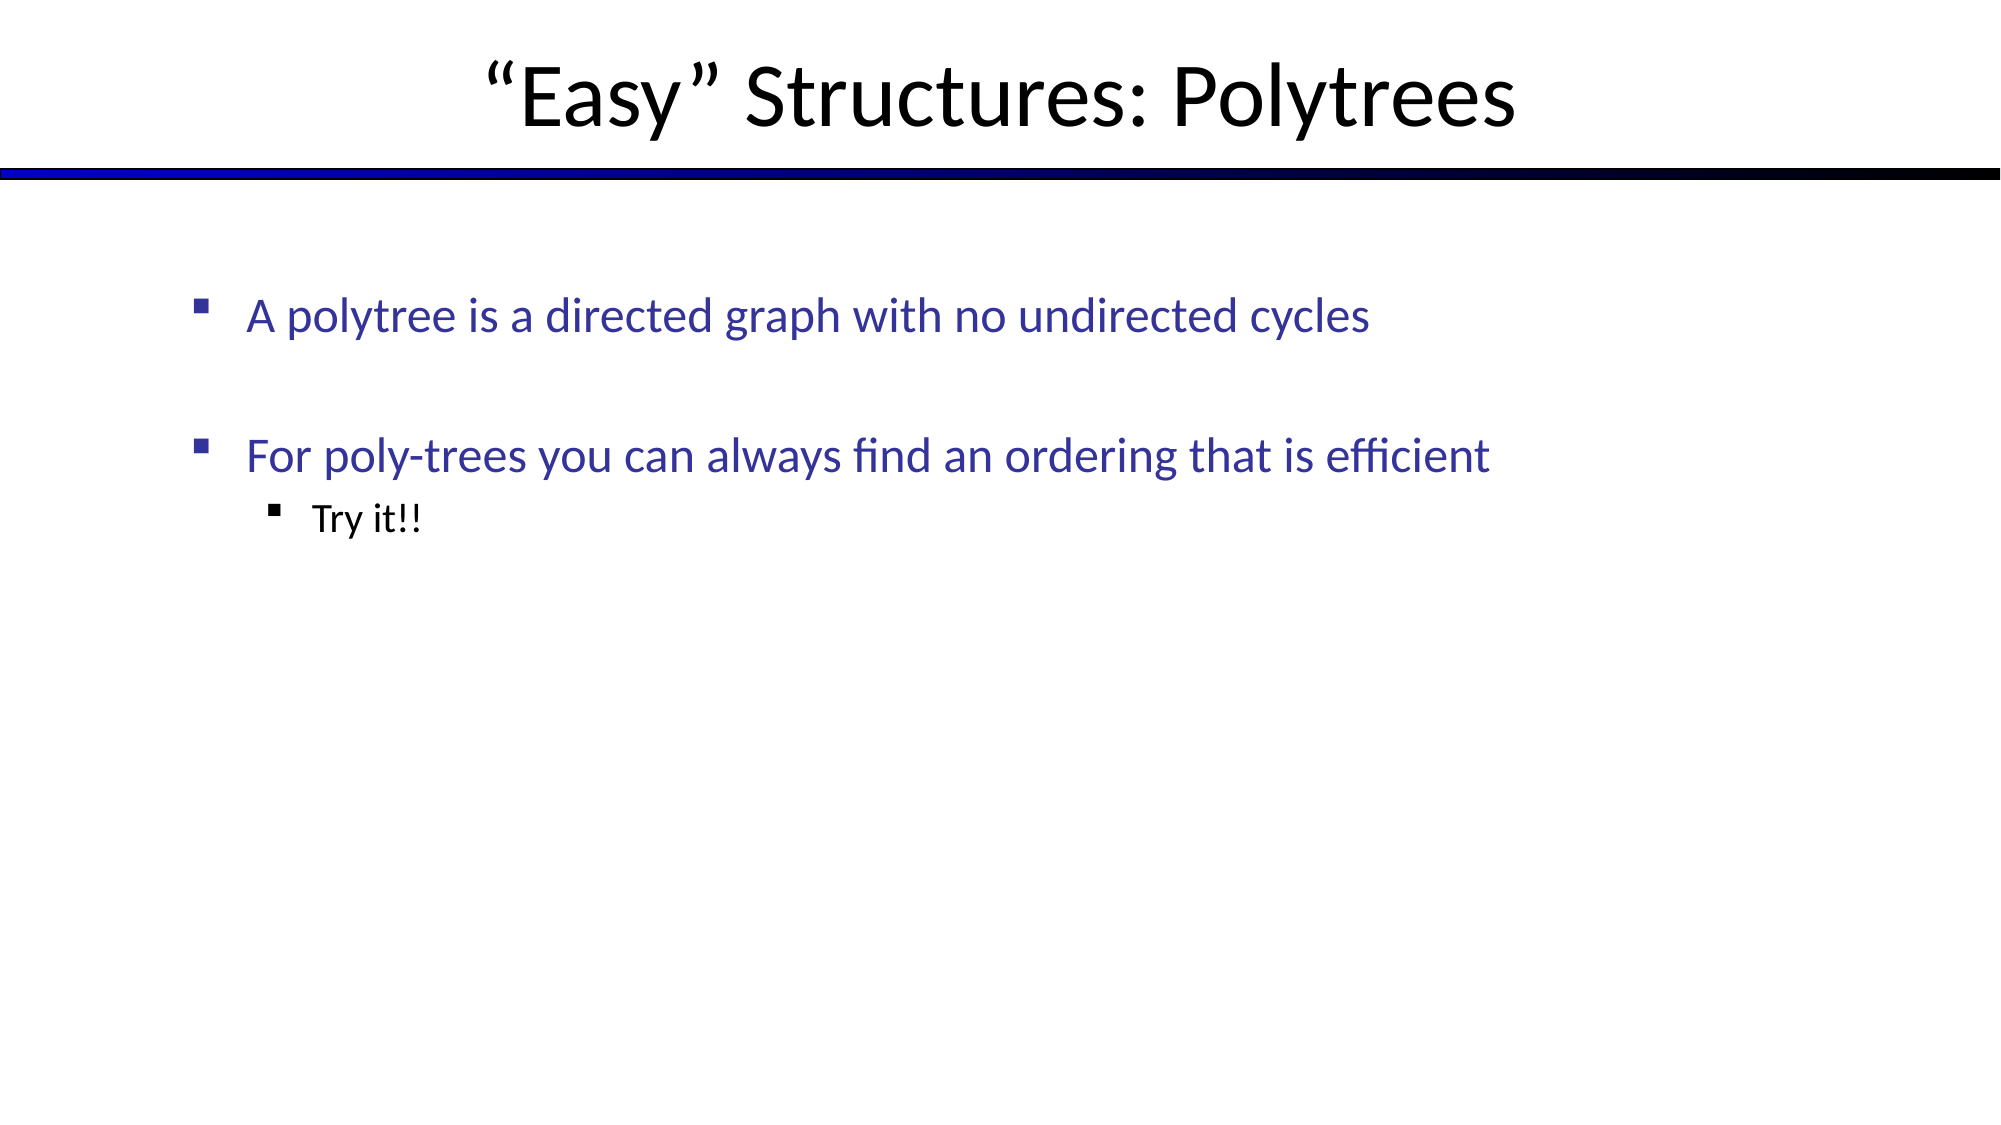

# “Easy” Structures: Polytrees
A polytree is a directed graph with no undirected cycles

For poly-trees you can always find an ordering that is efficient
Try it!!